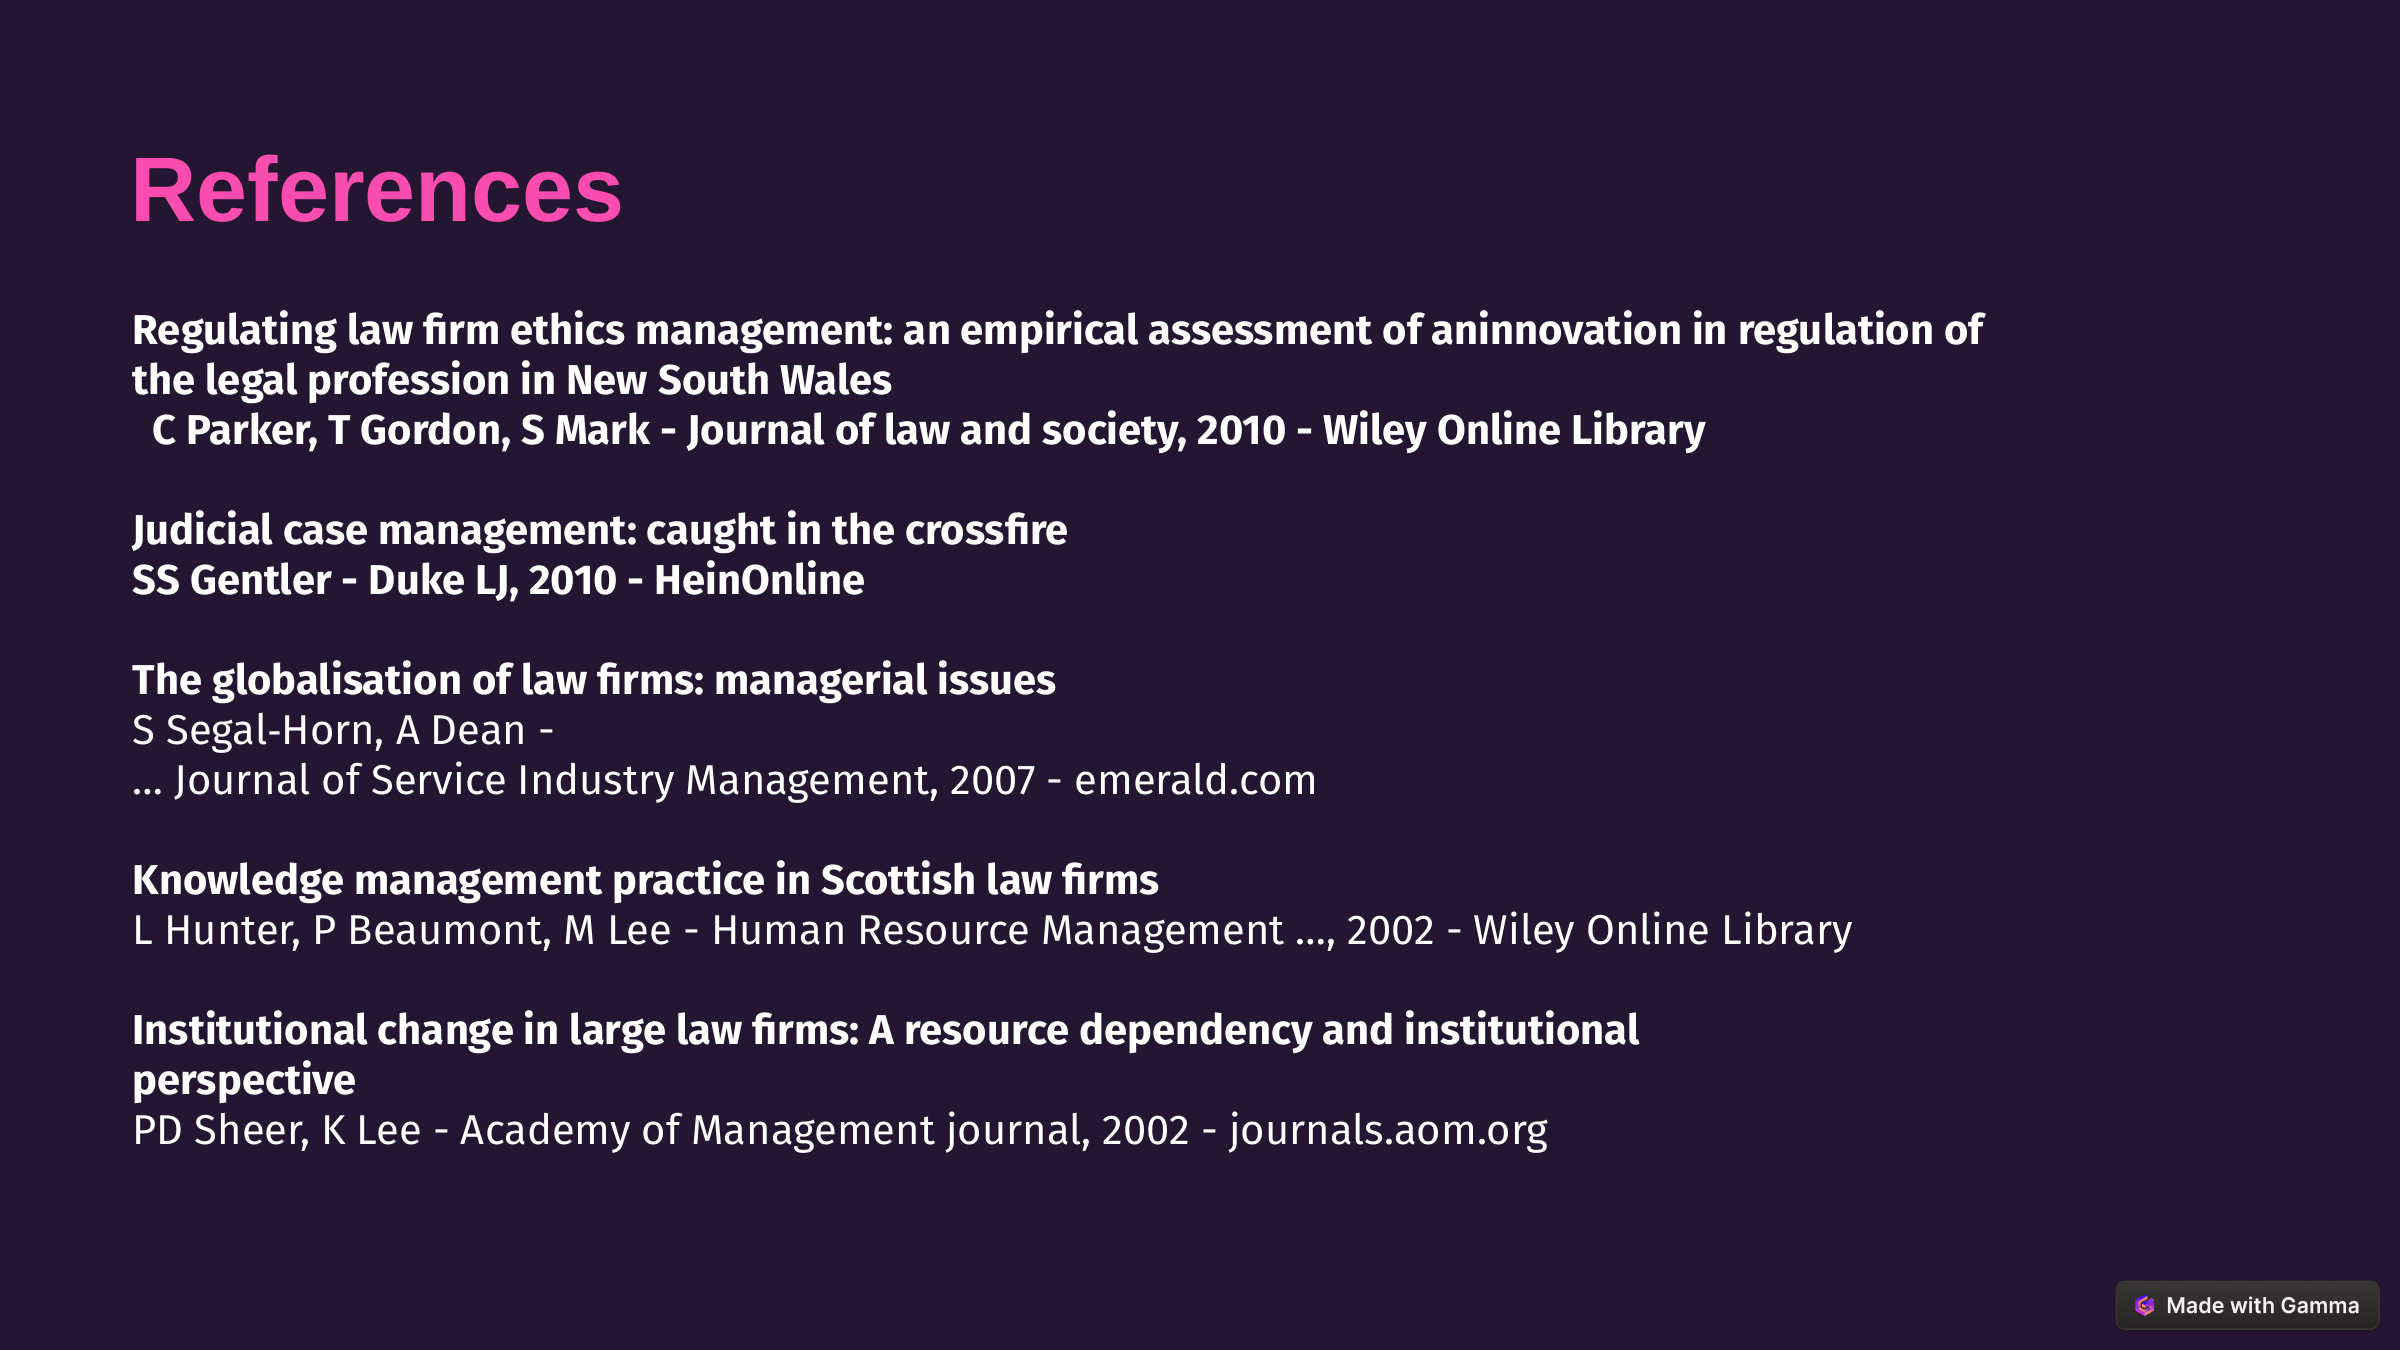

References
Regulating law firm ethics management: an empirical assessment of aninnovation in regulation of the legal profession in New South Wales
  C Parker, T Gordon, S Mark - Journal of law and society, 2010 - Wiley Online Library

Judicial case management: caught in the crossfire
SS Gentler - Duke LJ, 2010 - HeinOnline

The globalisation of law firms: managerial issues
S Segal‐Horn, A Dean -
… Journal of Service Industry Management, 2007 - emerald.com

Knowledge management practice in Scottish law firms
L Hunter, P Beaumont, M Lee - Human Resource Management …, 2002 - Wiley Online Library

Institutional change in large law firms: A resource dependency and institutional
perspective
PD Sheer, K Lee - Academy of Management journal, 2002 - journals.aom.org